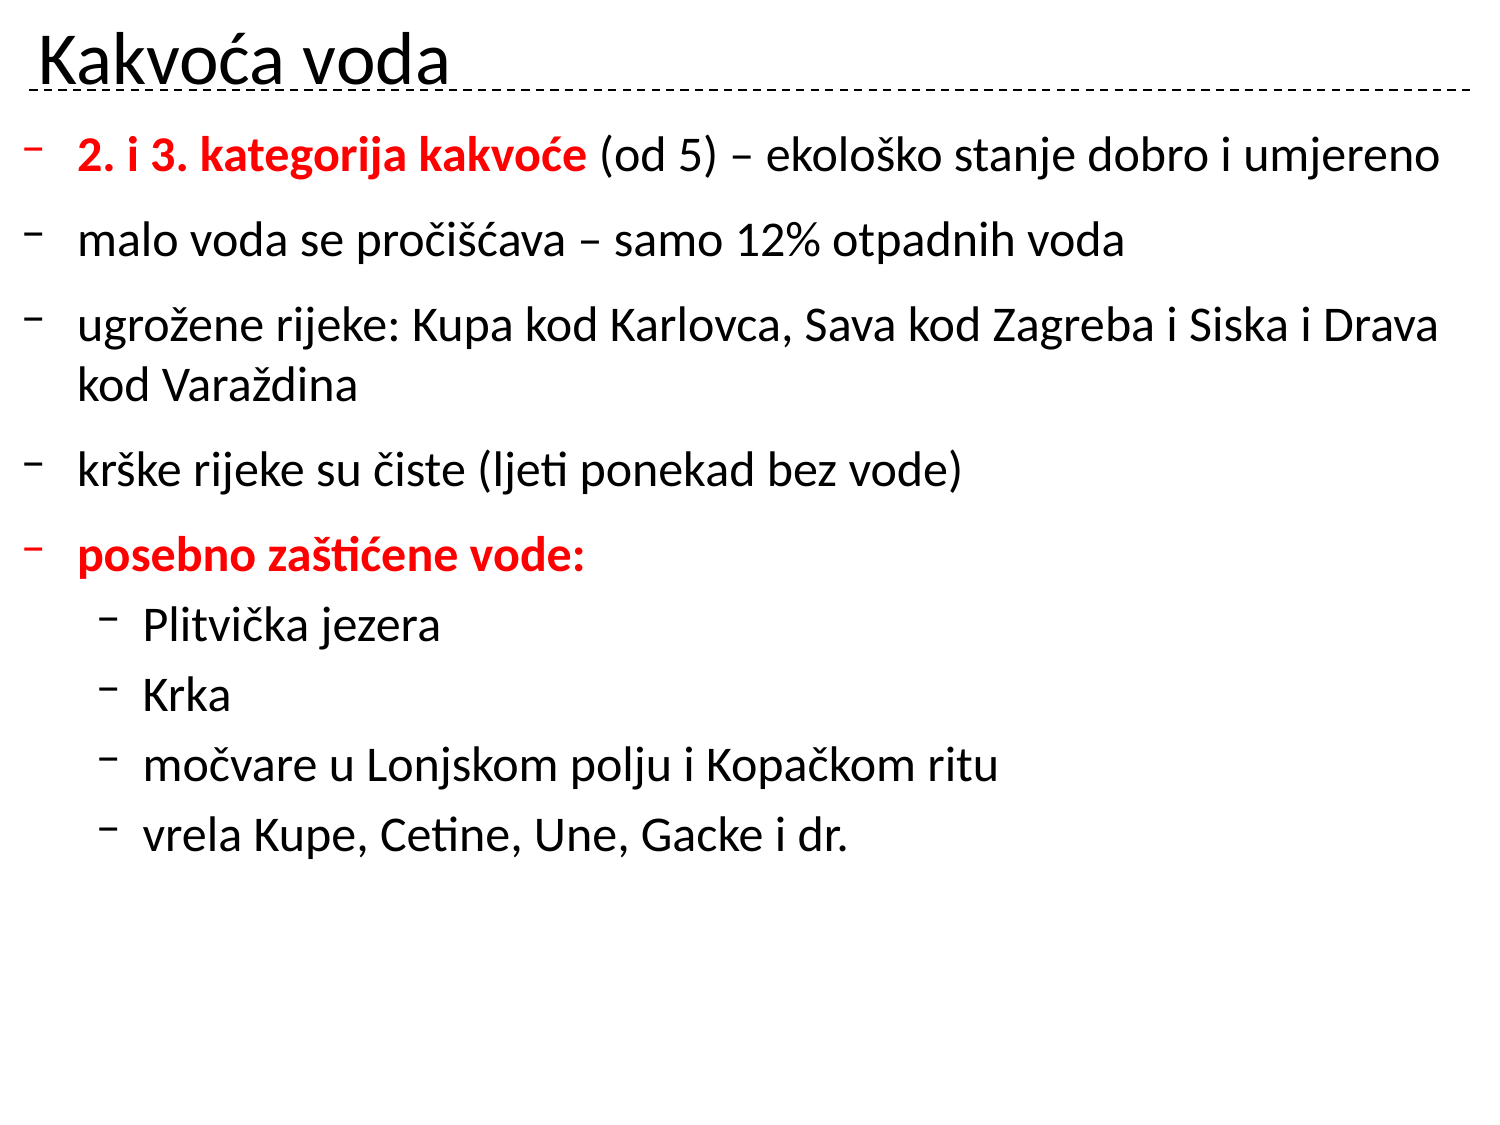

# Kakvoća voda
2. i 3. kategorija kakvoće (od 5) – ekološko stanje dobro i umjereno
malo voda se pročišćava – samo 12% otpadnih voda
ugrožene rijeke: Kupa kod Karlovca, Sava kod Zagreba i Siska i Drava kod Varaždina
krške rijeke su čiste (ljeti ponekad bez vode)
posebno zaštićene vode:
Plitvička jezera
Krka
močvare u Lonjskom polju i Kopačkom ritu
vrela Kupe, Cetine, Une, Gacke i dr.